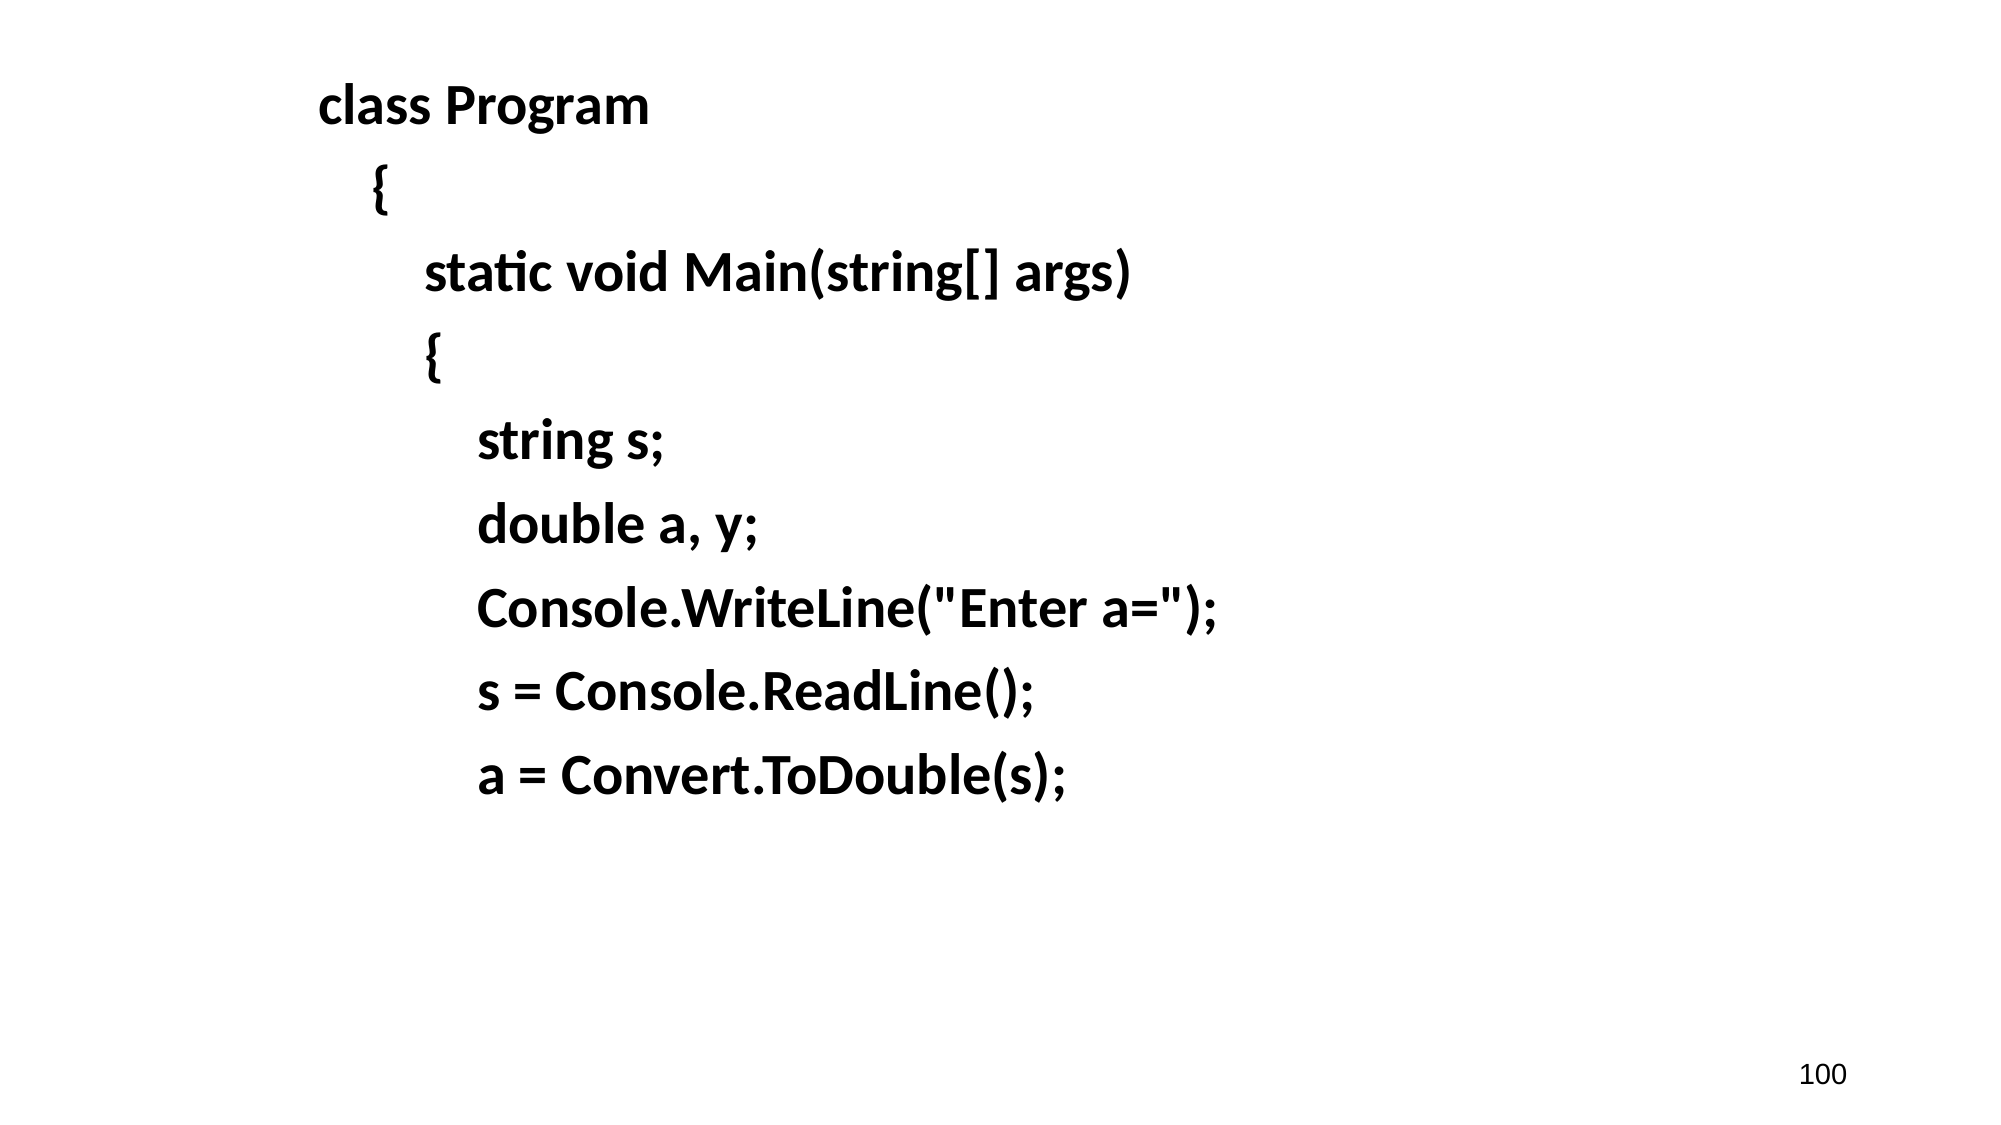

class Program
    {
        static void Main(string[] args)
        {
            string s;
            double a, y;
            Console.WriteLine("Enter a=");
            s = Console.ReadLine();
            a = Convert.ToDouble(s);

100